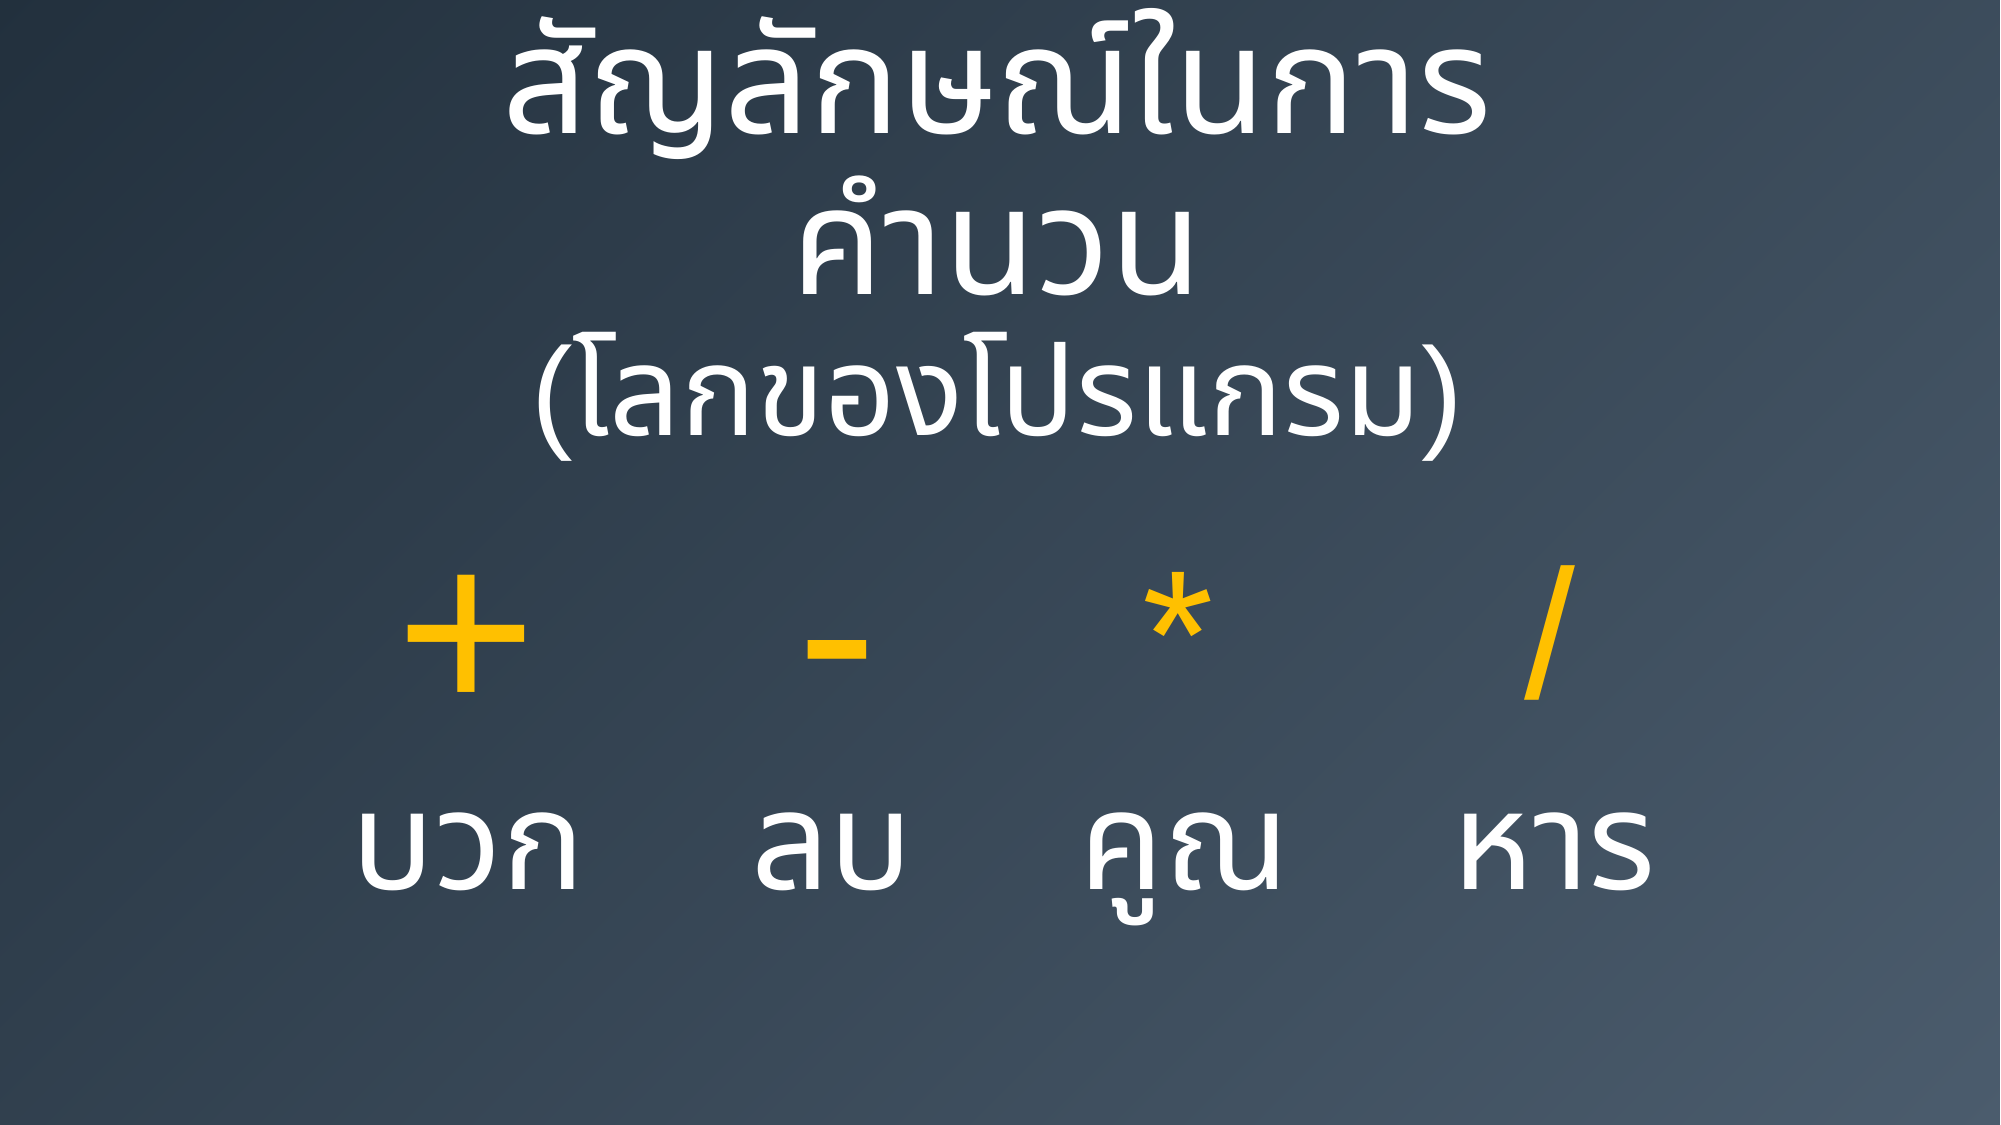

สัญลักษณ์ในการคำนวน
(โลกของโปรแกรม)
+
-
*
/
บวก
ลบ
คูณ
หาร